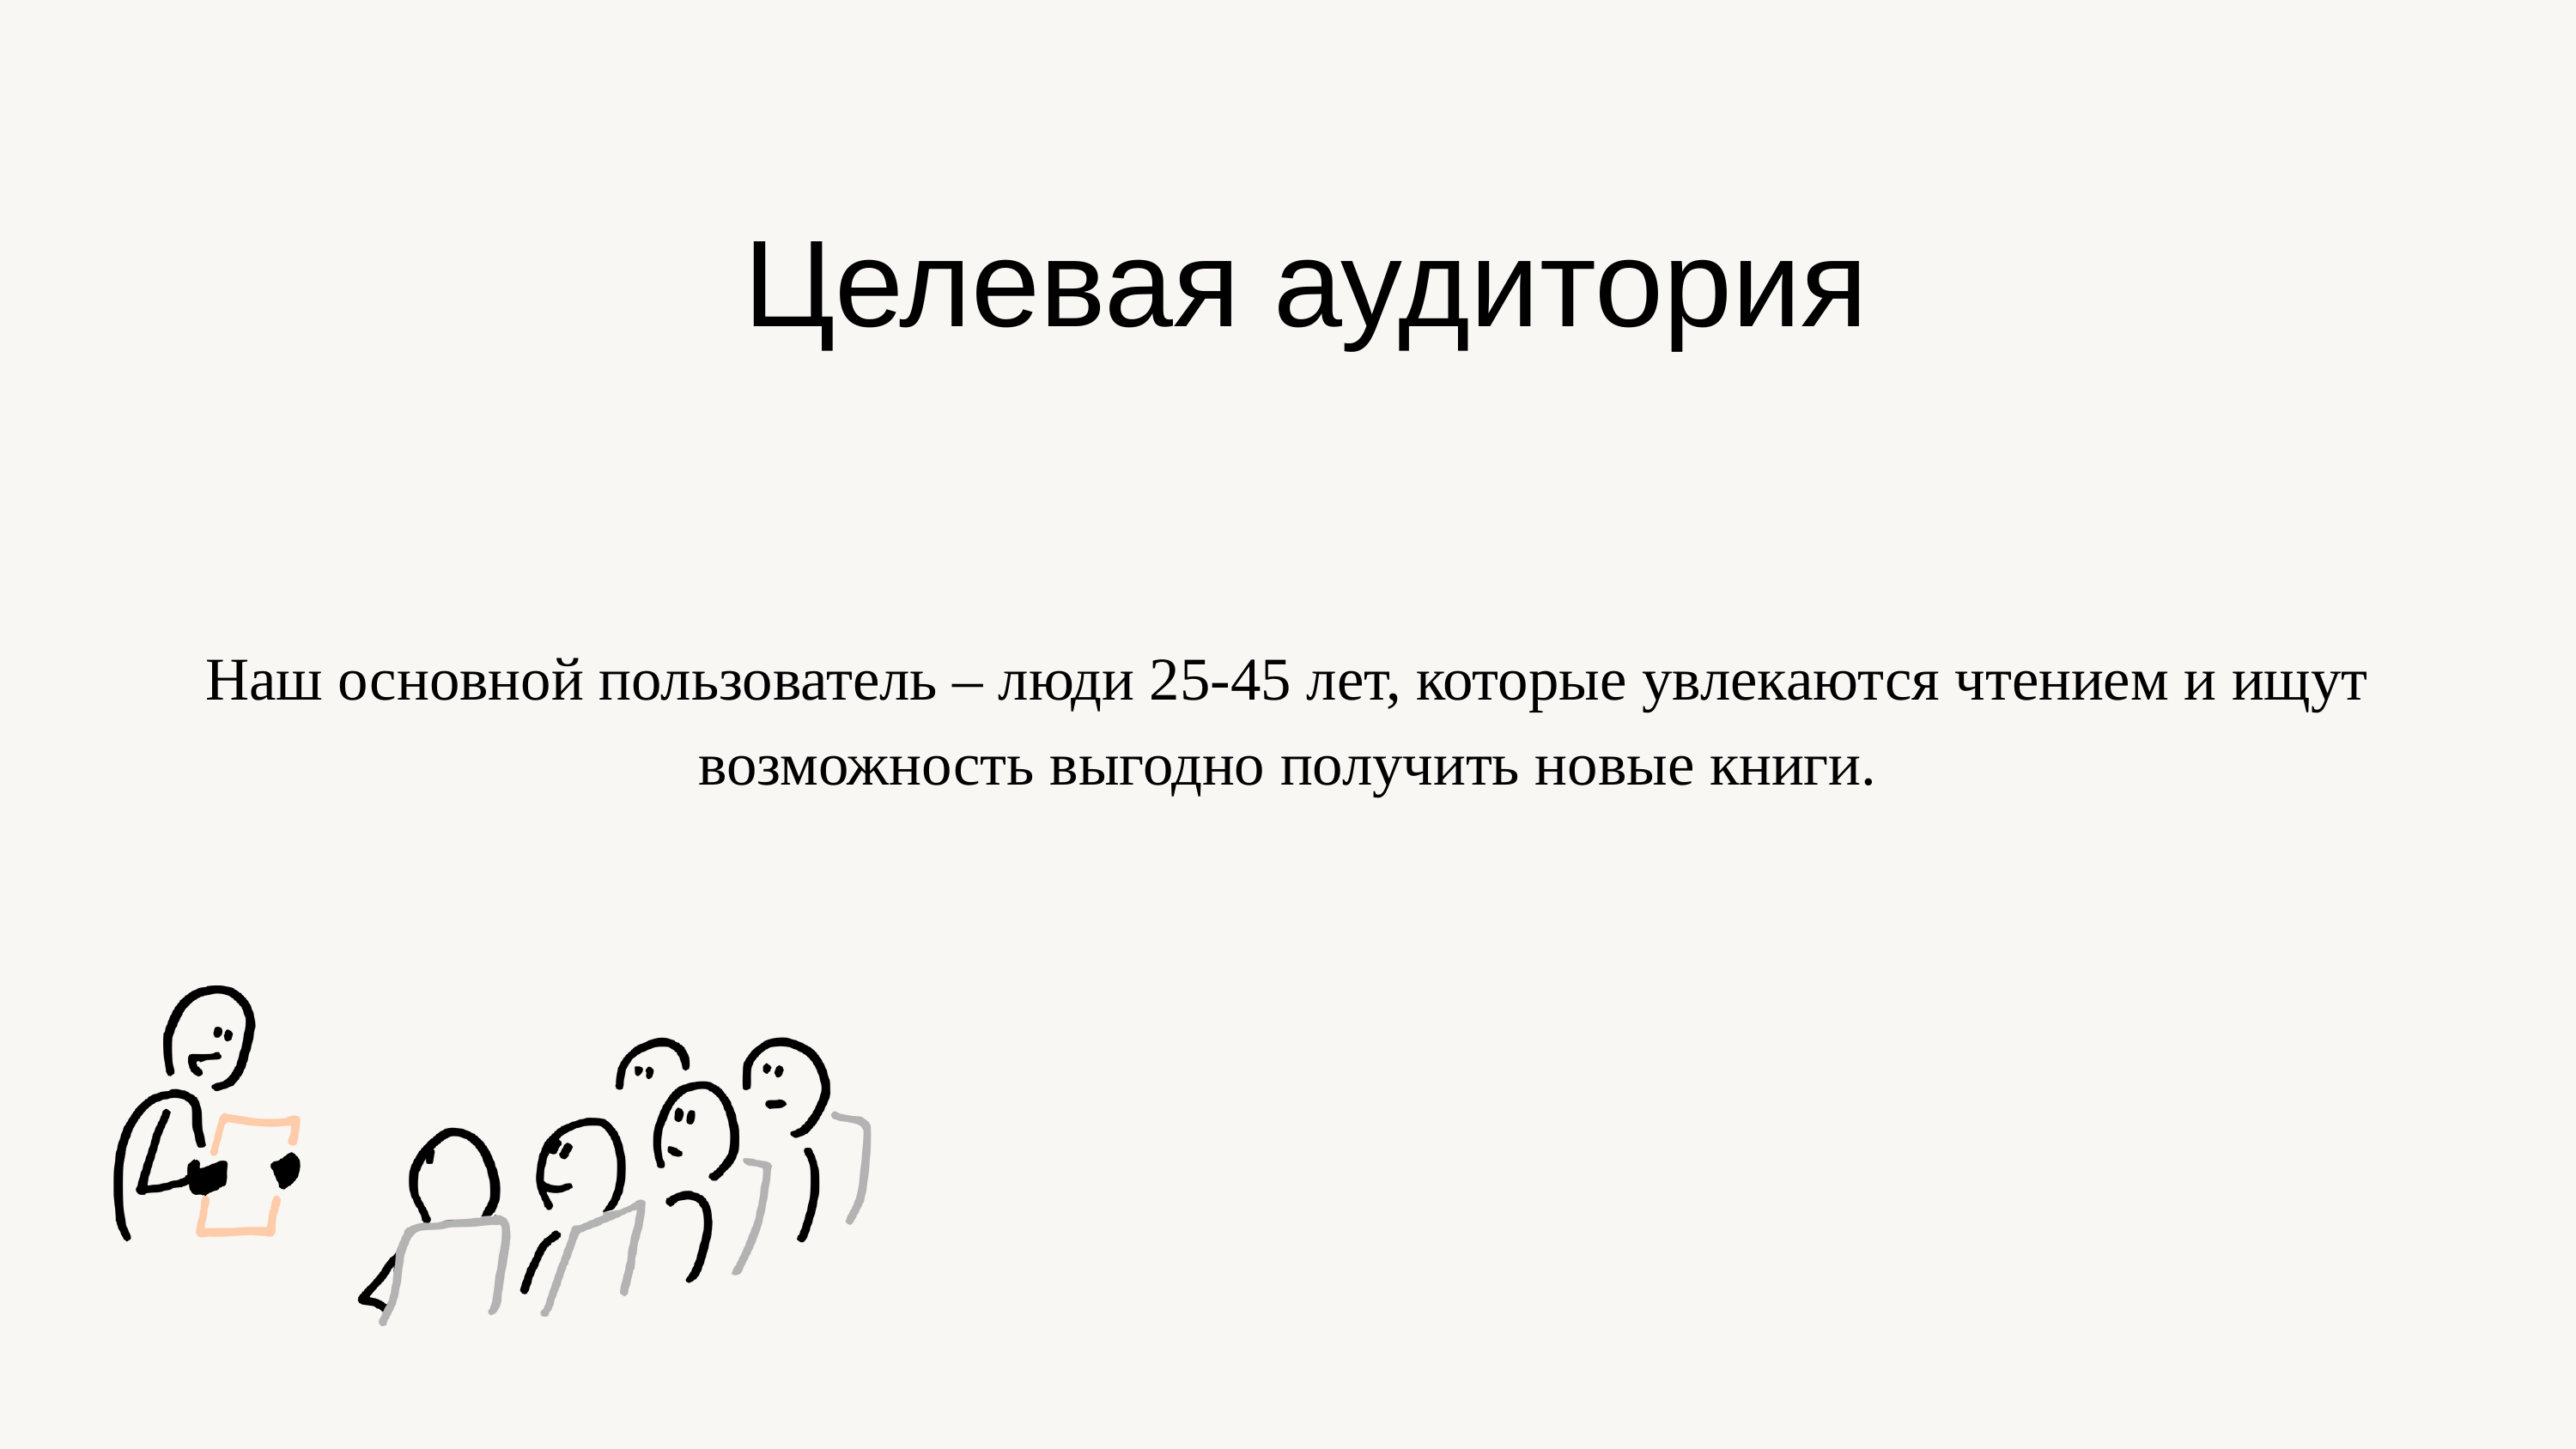

Целевая аудитория
Наш основной пользователь – люди 25-45 лет, которые увлекаются чтением и ищут возможность выгодно получить новые книги.